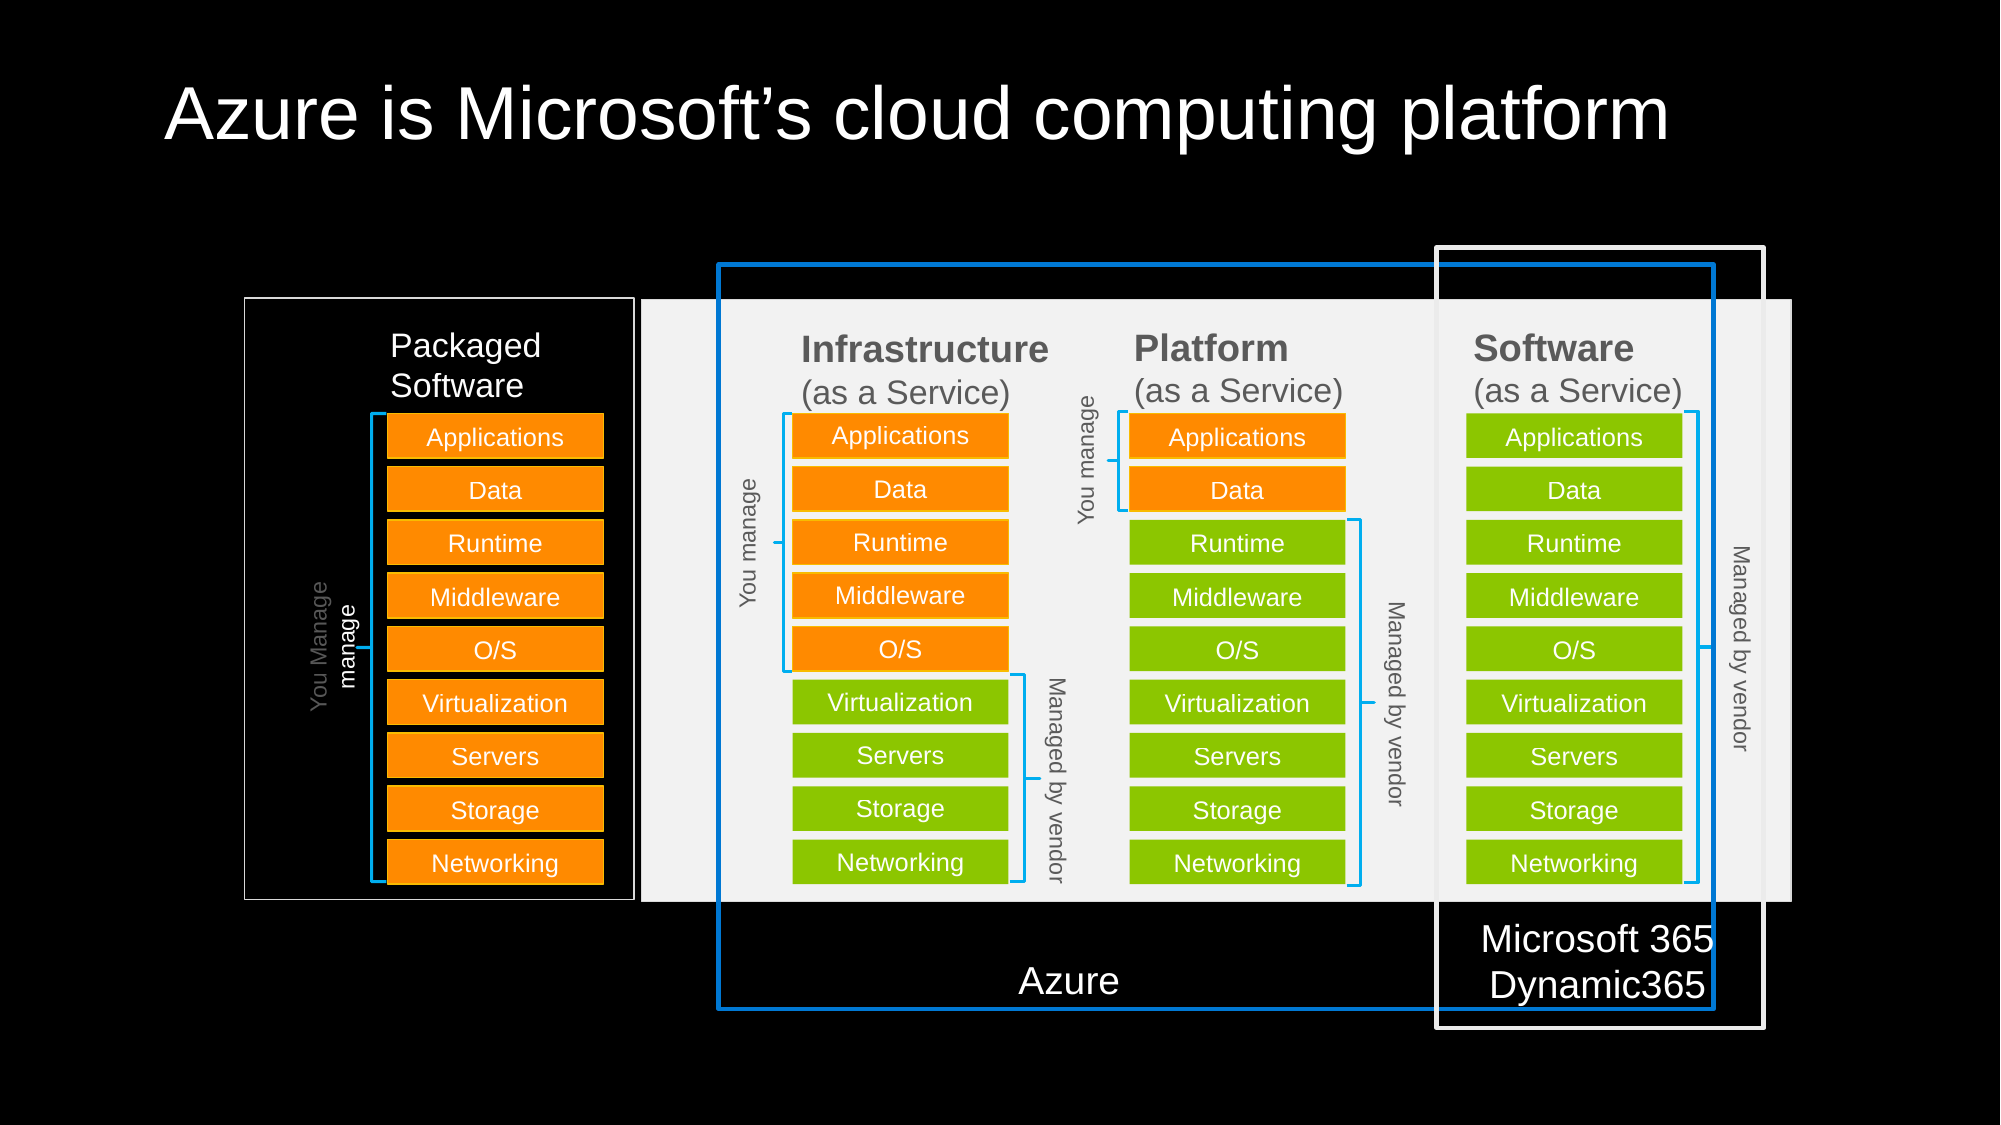

Azure is Microsoft’s cloud computing platform

Packaged Software
Applications

Data
Runtime
You Manage manage
Middleware
O/S
Virtualization
Servers
Storage
Networking
Platform
(as a Service)
You manage

Applications
Data

Runtime
Middleware
Managed by vendor
O/S
Virtualization
Servers
Storage
Networking
Software
(as a Service)

Applications
Data
Runtime
Managed by vendor
Middleware
O/S
Virtualization
Servers
Storage
Networking
Infrastructure
(as a Service)

Applications
Data
You manage
Runtime
Middleware
O/S
Managed by vendor

Virtualization
Servers
Storage
Networking
Microsoft 365
Dynamic365
Azure